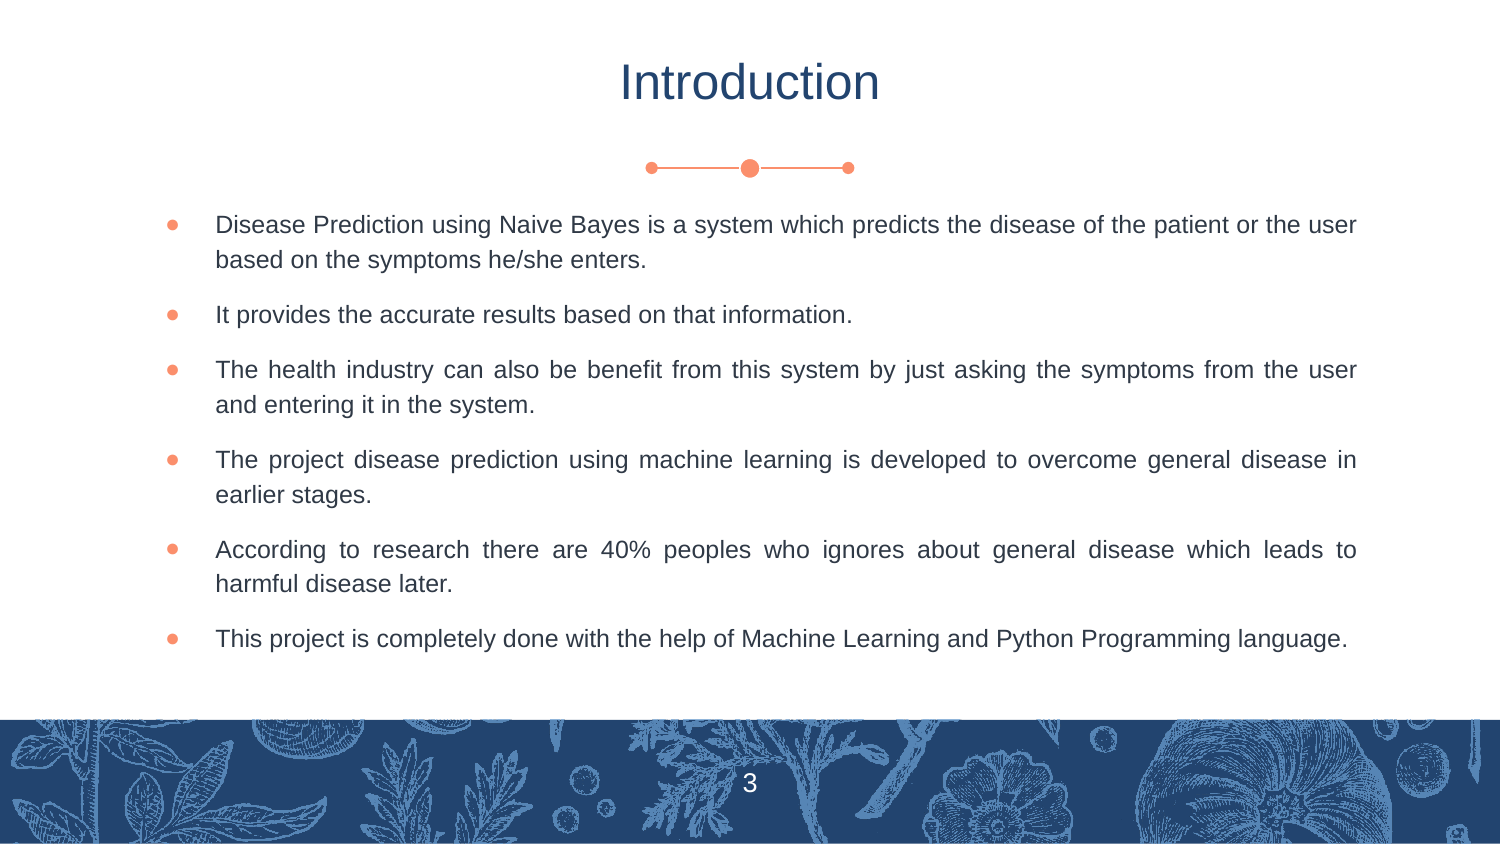

# Introduction
Disease Prediction using Naive Bayes is a system which predicts the disease of the patient or the user based on the symptoms he/she enters.
It provides the accurate results based on that information.
The health industry can also be benefit from this system by just asking the symptoms from the user and entering it in the system.
The project disease prediction using machine learning is developed to overcome general disease in earlier stages.
According to research there are 40% peoples who ignores about general disease which leads to harmful disease later.
This project is completely done with the help of Machine Learning and Python Programming language.
3